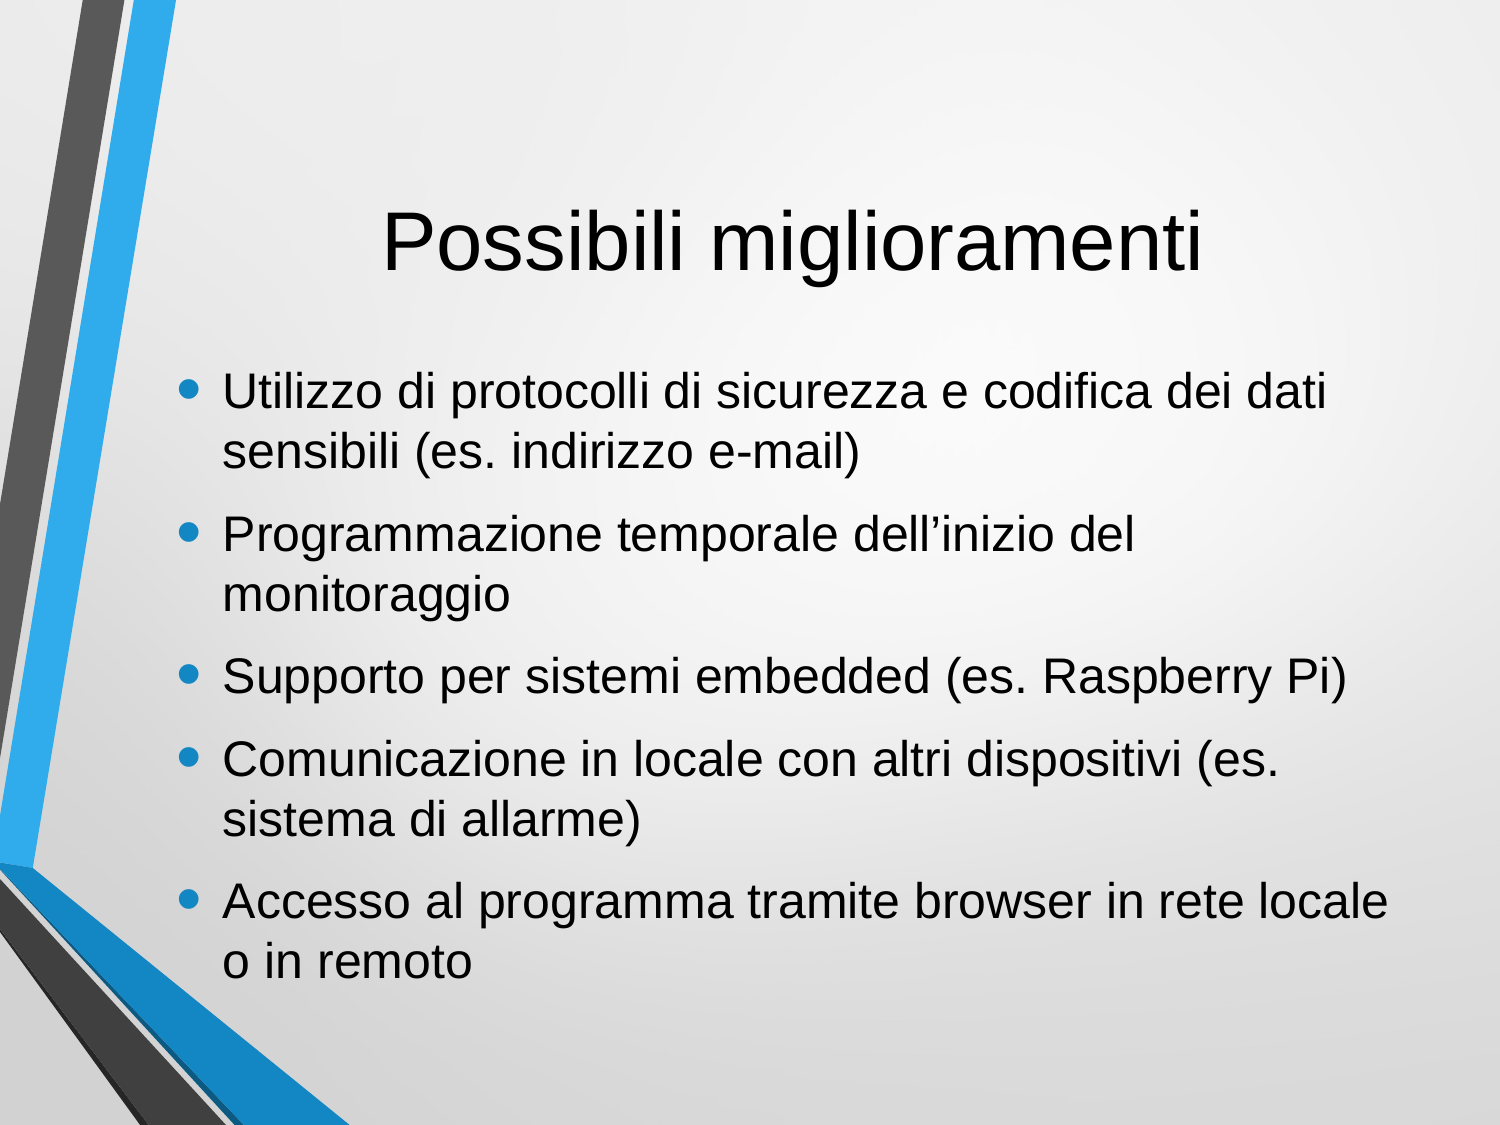

# Possibili miglioramenti
Utilizzo di protocolli di sicurezza e codifica dei dati sensibili (es. indirizzo e-mail)
Programmazione temporale dell’inizio del monitoraggio
Supporto per sistemi embedded (es. Raspberry Pi)
Comunicazione in locale con altri dispositivi (es. sistema di allarme)
Accesso al programma tramite browser in rete locale o in remoto